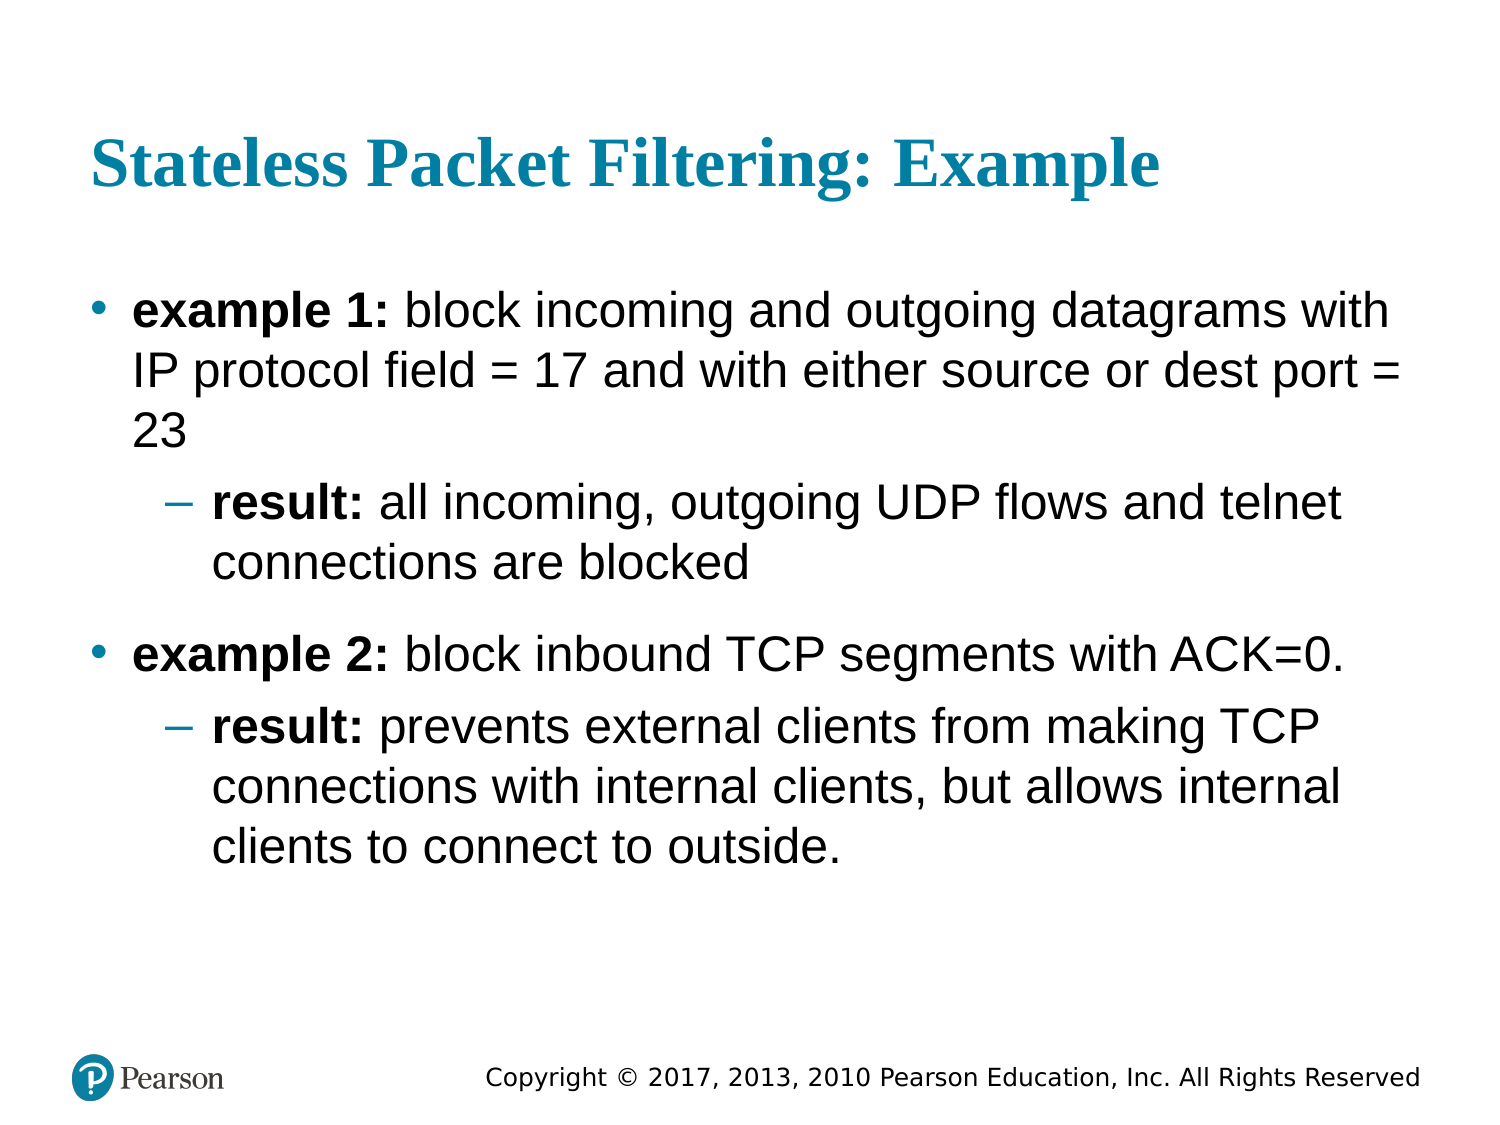

# Stateless Packet Filtering: Example
example 1: block incoming and outgoing datagrams with I P protocol field = 17 and with either source or dest port = 23
result: all incoming, outgoing U D P flows and telnet connections are blocked
example 2: block inbound T C P segments with A C K = 0.
result: prevents external clients from making T C P connections with internal clients, but allows internal clients to connect to outside.